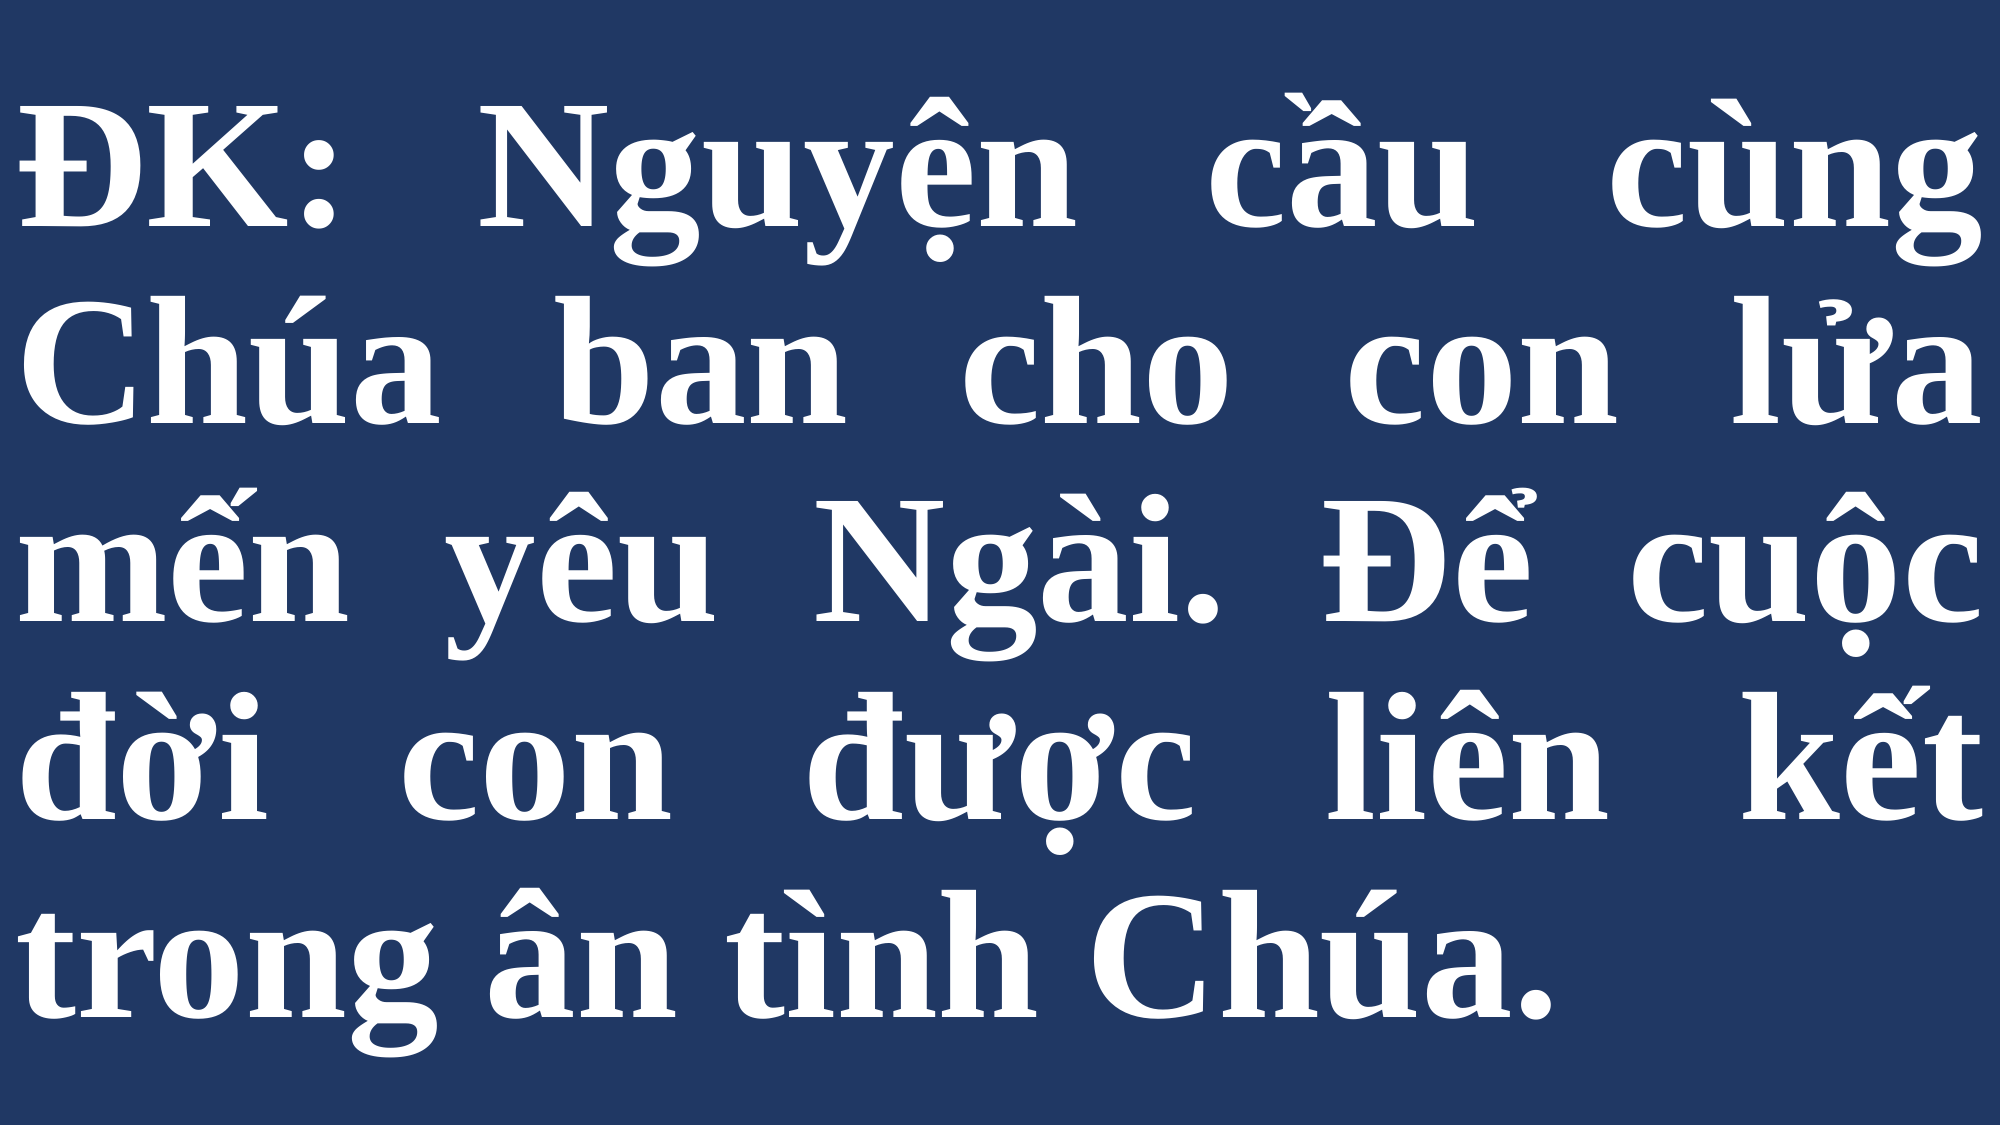

# ĐK: Nguyện cầu cùng Chúa ban cho con lửa mến yêu Ngài. Để cuộc đời con được liên kết trong ân tình Chúa.